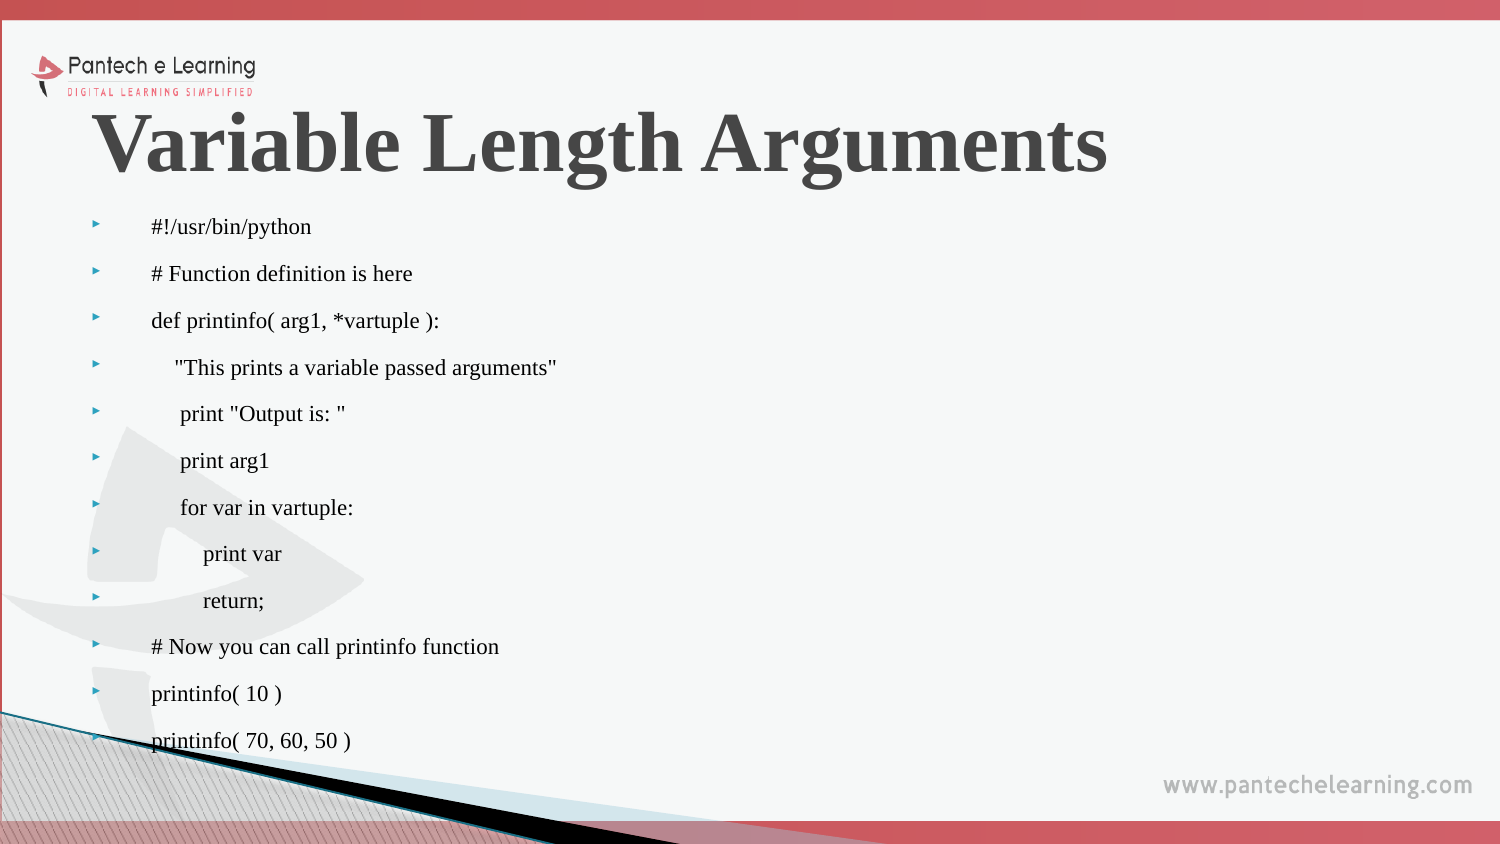

# Variable Length Arguments
#!/usr/bin/python
# Function definition is here
def printinfo( arg1, *vartuple ):
    "This prints a variable passed arguments"
     print "Output is: "
     print arg1
     for var in vartuple:
         print var
         return;
# Now you can call printinfo function
printinfo( 10 )
printinfo( 70, 60, 50 )